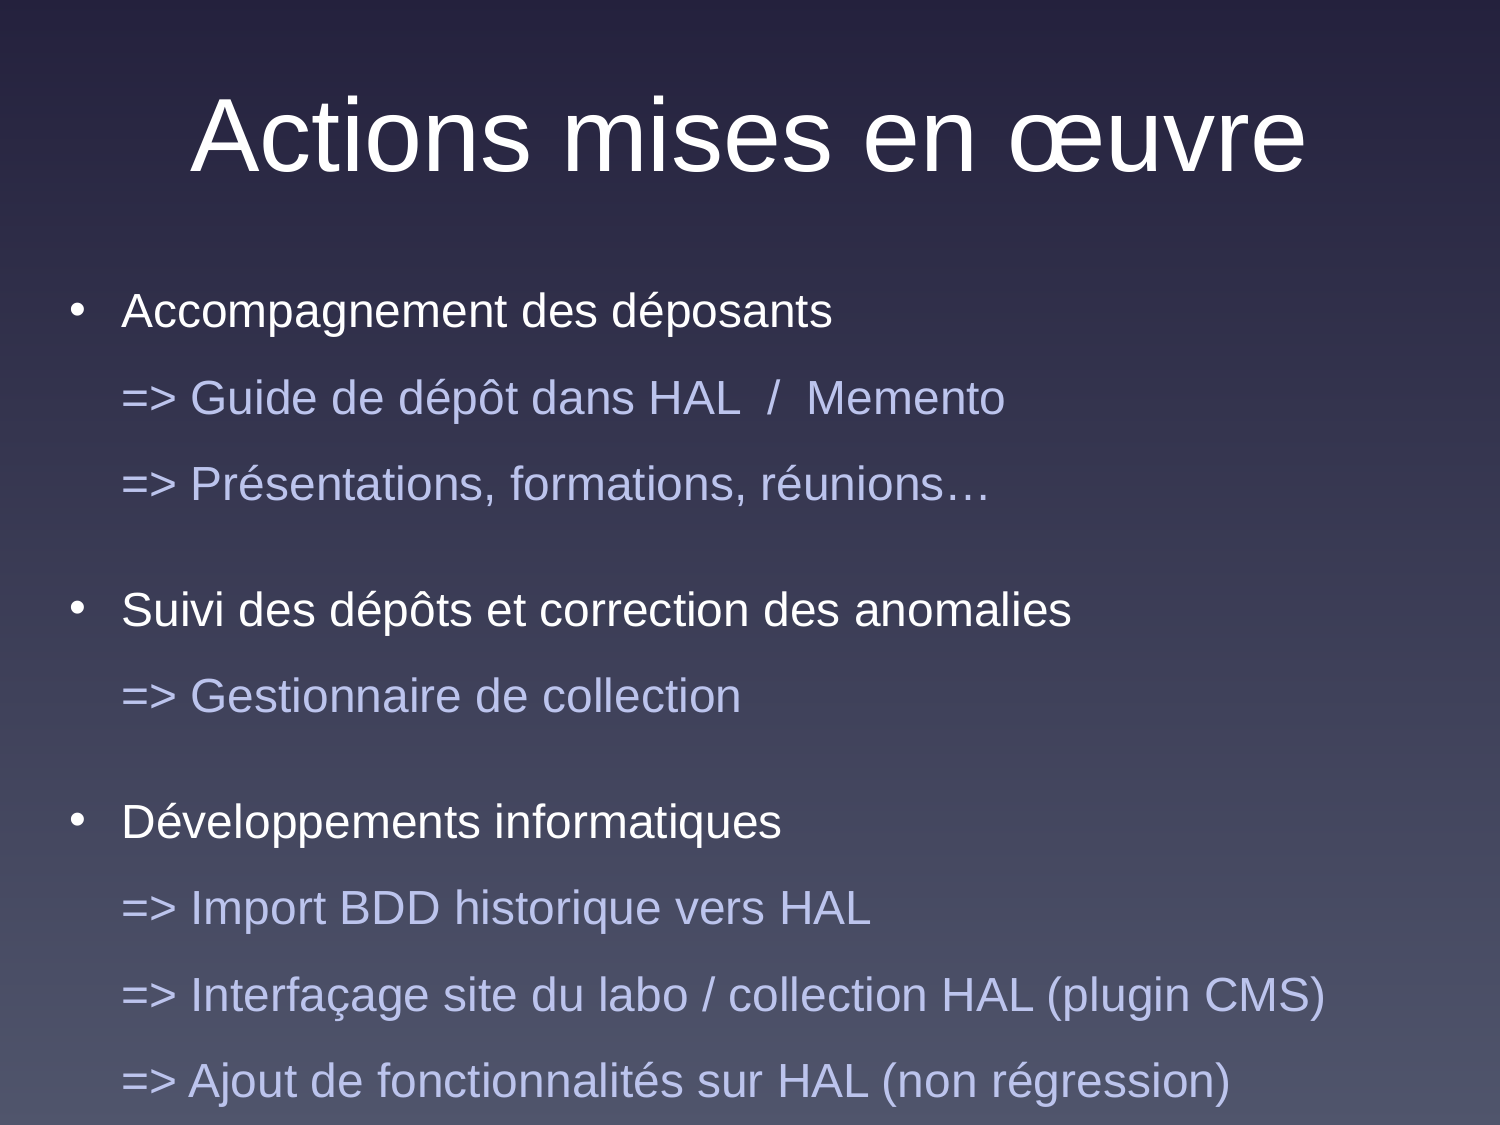

# Actions mises en œuvre
Accompagnement des déposants
=> Guide de dépôt dans HAL  /  Memento
=> Présentations, formations, réunions…

Suivi des dépôts et correction des anomalies
=> Gestionnaire de collection

Développements informatiques
=> Import BDD historique vers HAL
=> Interfaçage site du labo / collection HAL (plugin CMS)
=> Ajout de fonctionnalités sur HAL (non régression)